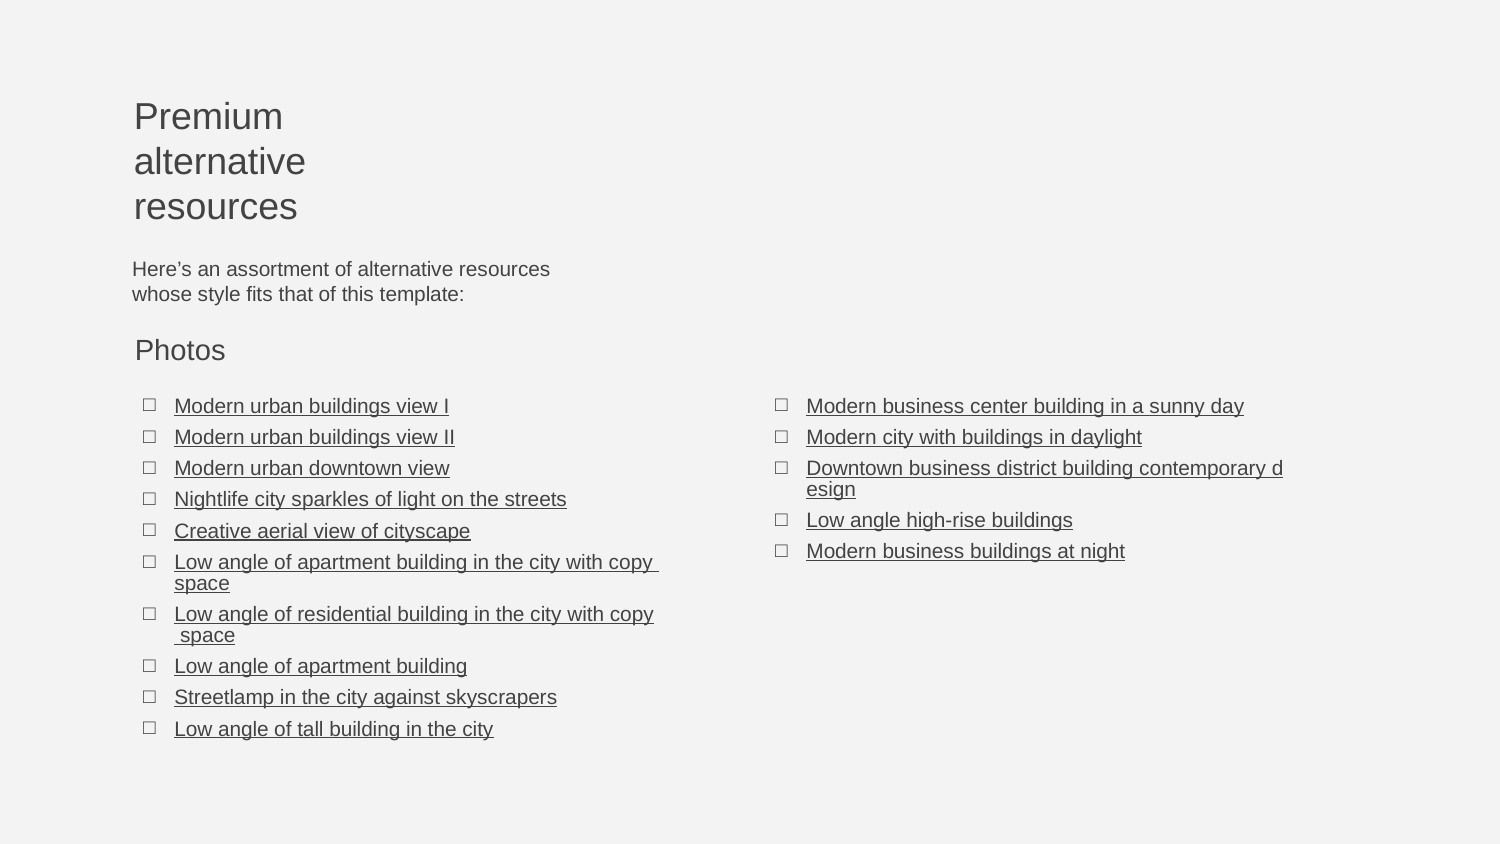

# Premium alternative resources
Here’s an assortment of alternative resources whose style fits that of this template:
Photos
Modern urban buildings view I
Modern urban buildings view II
Modern urban downtown view
Nightlife city sparkles of light on the streets
Creative aerial view of cityscape
Low angle of apartment building in the city with copy space
Low angle of residential building in the city with copy space
Low angle of apartment building
Streetlamp in the city against skyscrapers
Low angle of tall building in the city
Modern business center building in a sunny day
Modern city with buildings in daylight
Downtown business district building contemporary design
Low angle high-rise buildings
Modern business buildings at night